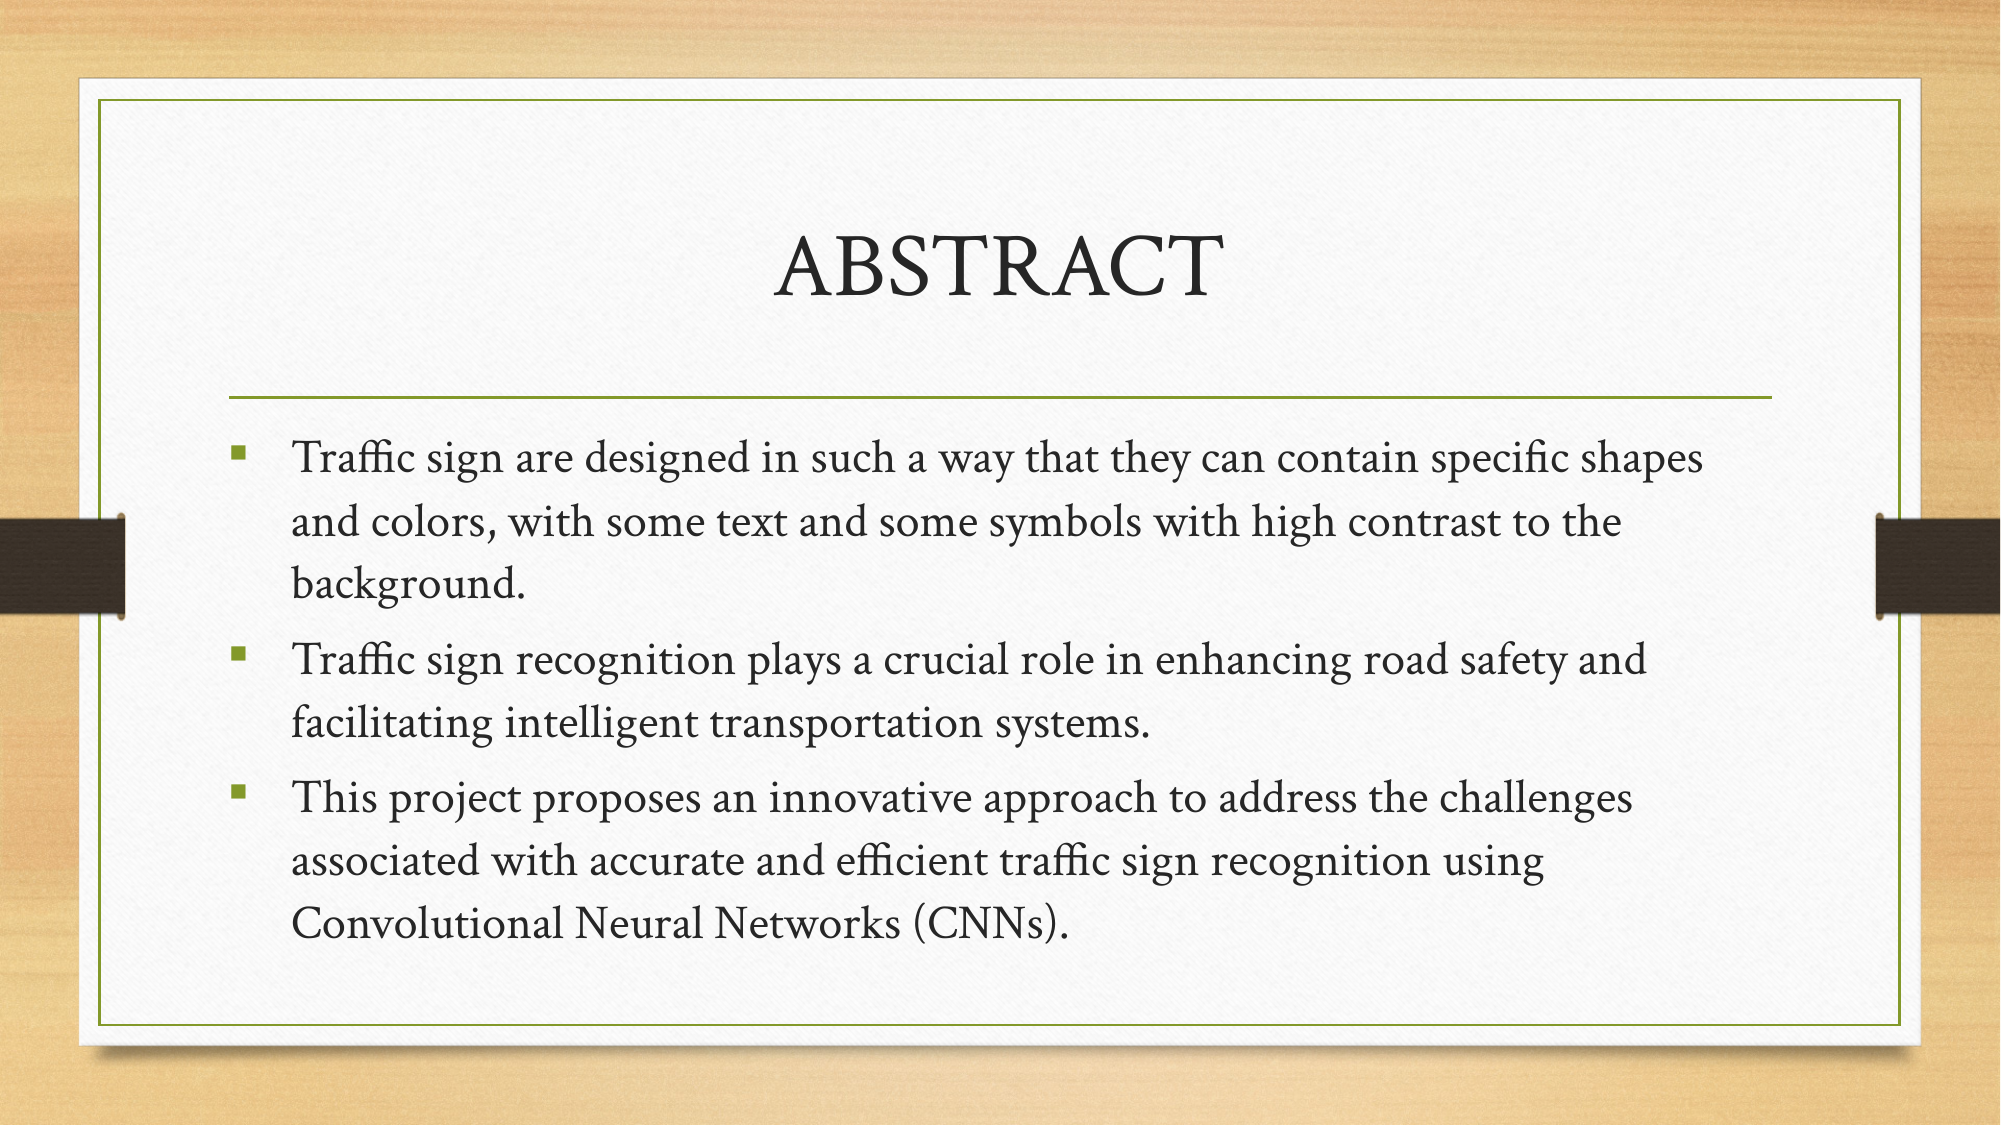

# ABSTRACT
Traffic sign are designed in such a way that they can contain specific shapes and colors, with some text and some symbols with high contrast to the background.
Traffic sign recognition plays a crucial role in enhancing road safety and facilitating intelligent transportation systems.
This project proposes an innovative approach to address the challenges associated with accurate and efficient traffic sign recognition using Convolutional Neural Networks (CNNs).